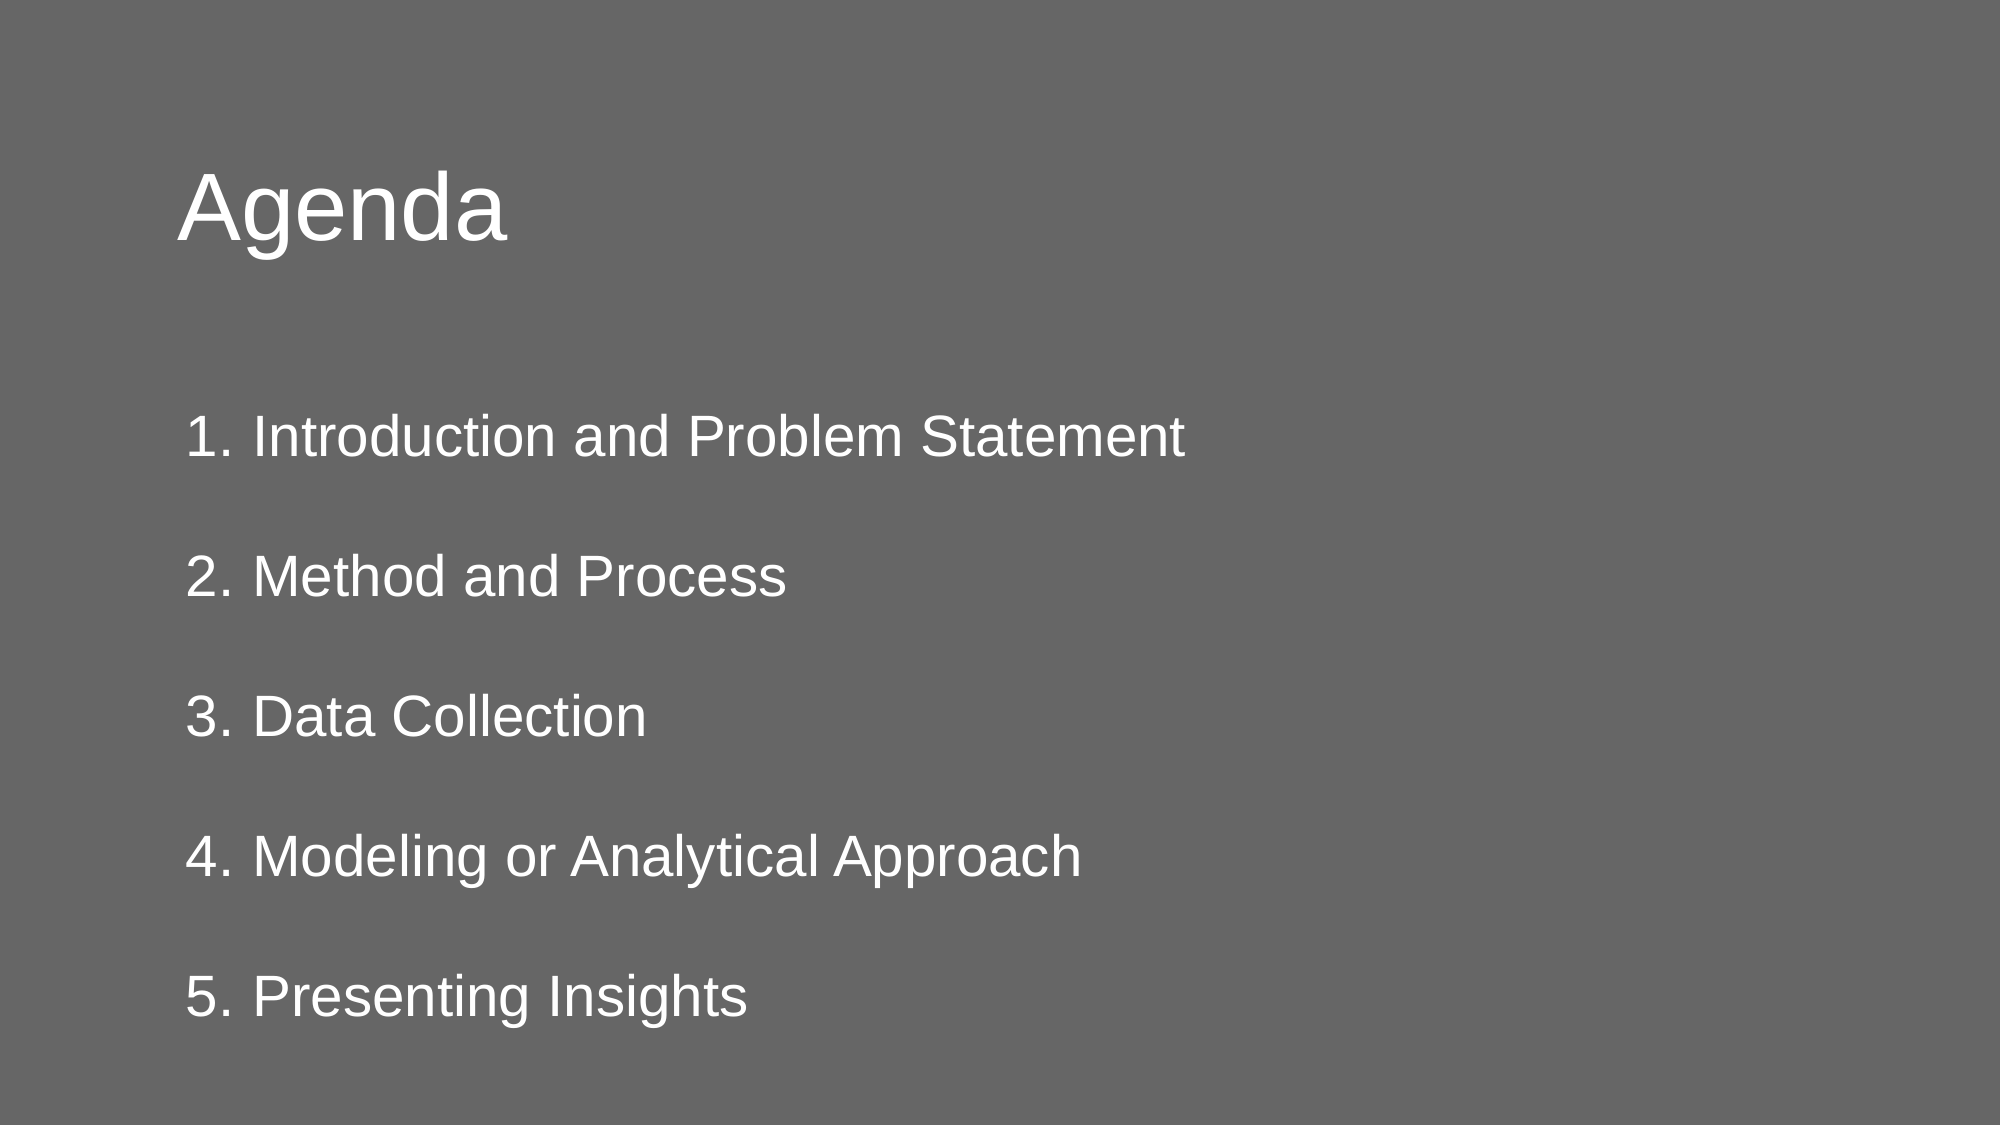

Agenda
Introduction and Problem Statement
Method and Process
Data Collection
Modeling or Analytical Approach
Presenting Insights
2